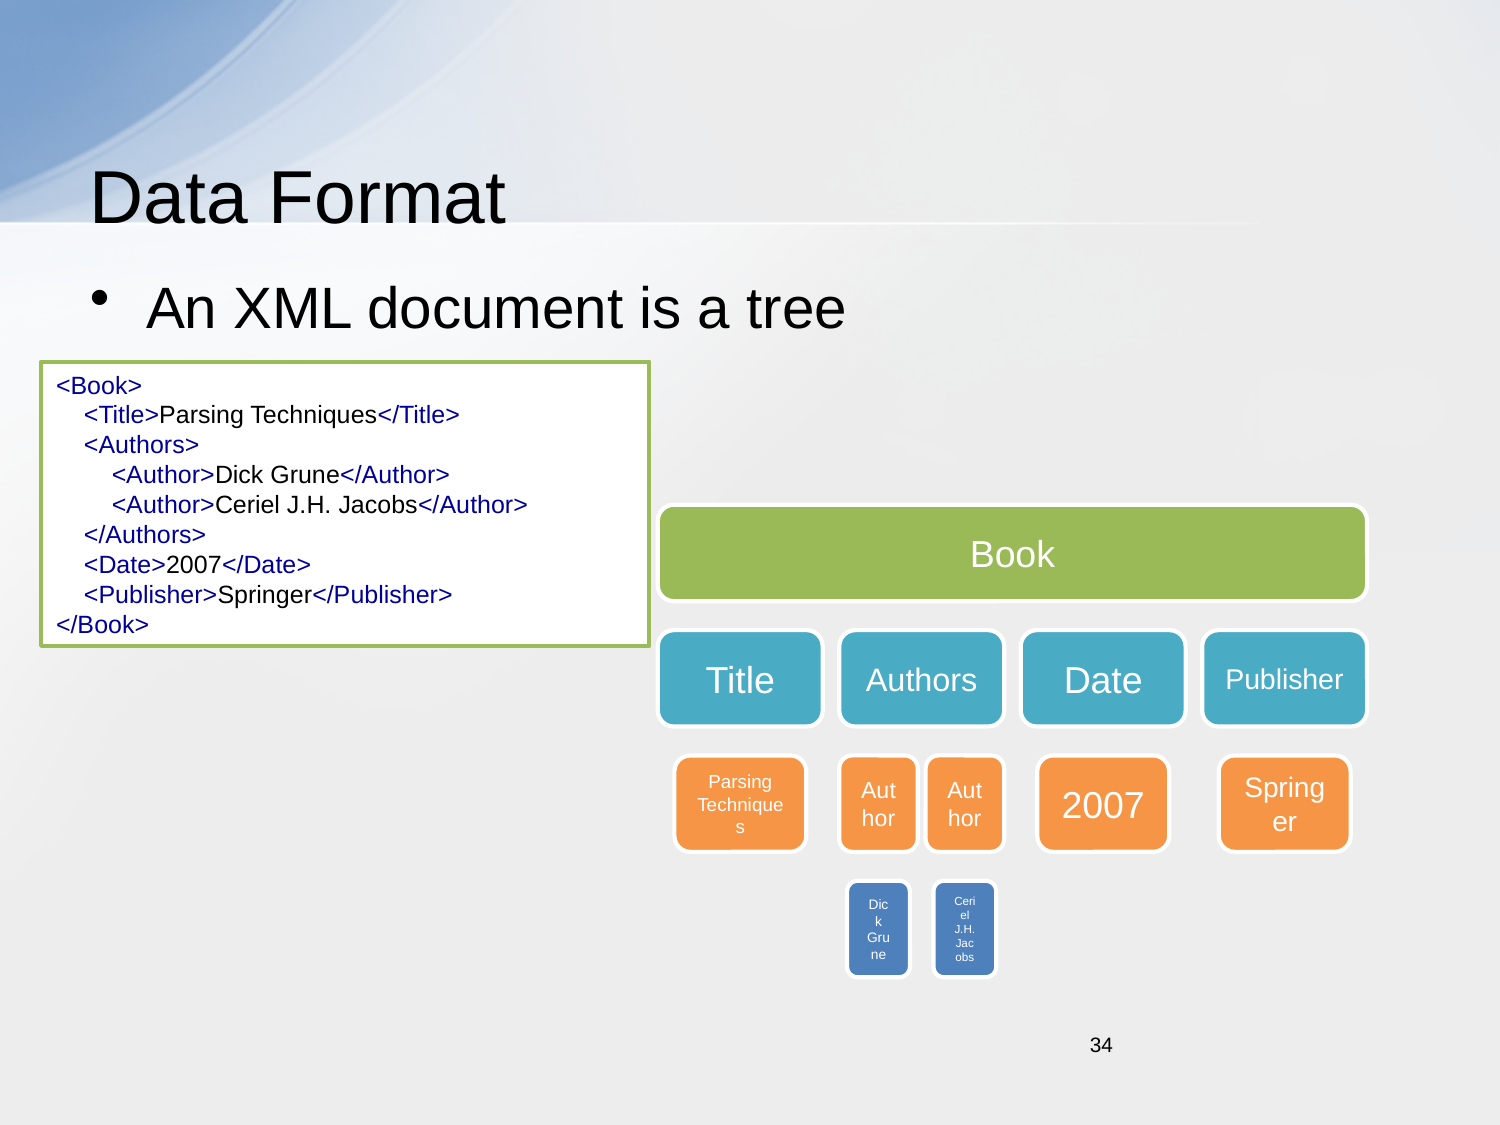

# Data Format
An XML document is a tree
<Book>
    <Title>Parsing Techniques</Title>
    <Authors>
        <Author>Dick Grune</Author>
        <Author>Ceriel J.H. Jacobs</Author>
    </Authors>
    <Date>2007</Date>
    <Publisher>Springer</Publisher>
</Book>
Book
Authors
Title
Date
Publisher
Author
Author
Parsing Techniques
Dick Grune
Ceriel J.H. Jacobs
2007
Springer
34